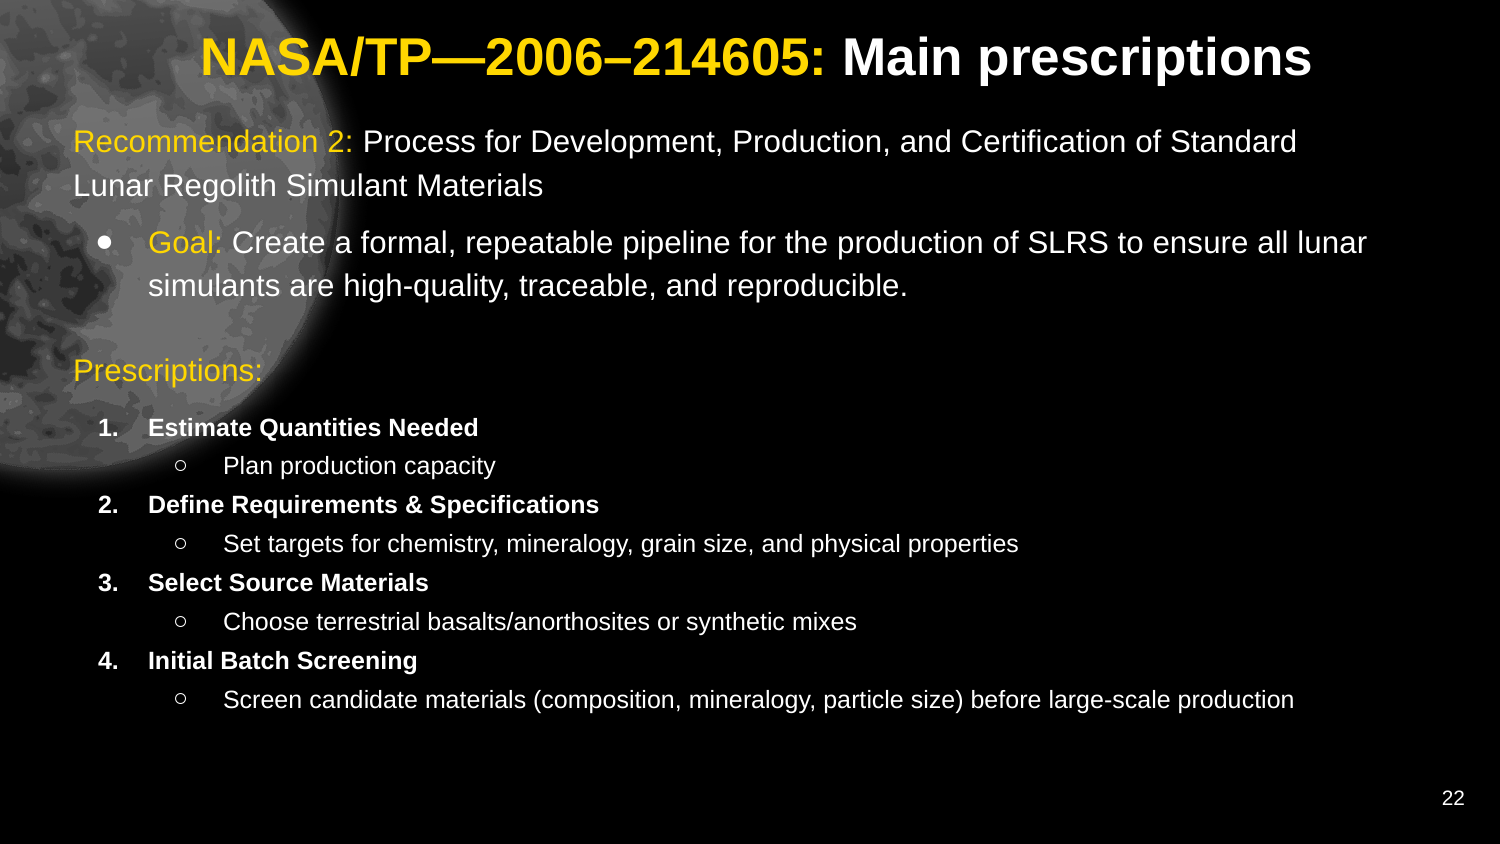

# NASA/TP—2006–214605: Main prescriptions
Recommendation 2: Process for Development, Production, and Certification of Standard Lunar Regolith Simulant Materials
Goal: Create a formal, repeatable pipeline for the production of SLRS to ensure all lunar simulants are high-quality, traceable, and reproducible.
Prescriptions:
Estimate Quantities Needed
Plan production capacity
Define Requirements & Specifications
Set targets for chemistry, mineralogy, grain size, and physical properties
Select Source Materials
Choose terrestrial basalts/anorthosites or synthetic mixes
Initial Batch Screening
Screen candidate materials (composition, mineralogy, particle size) before large-scale production
22